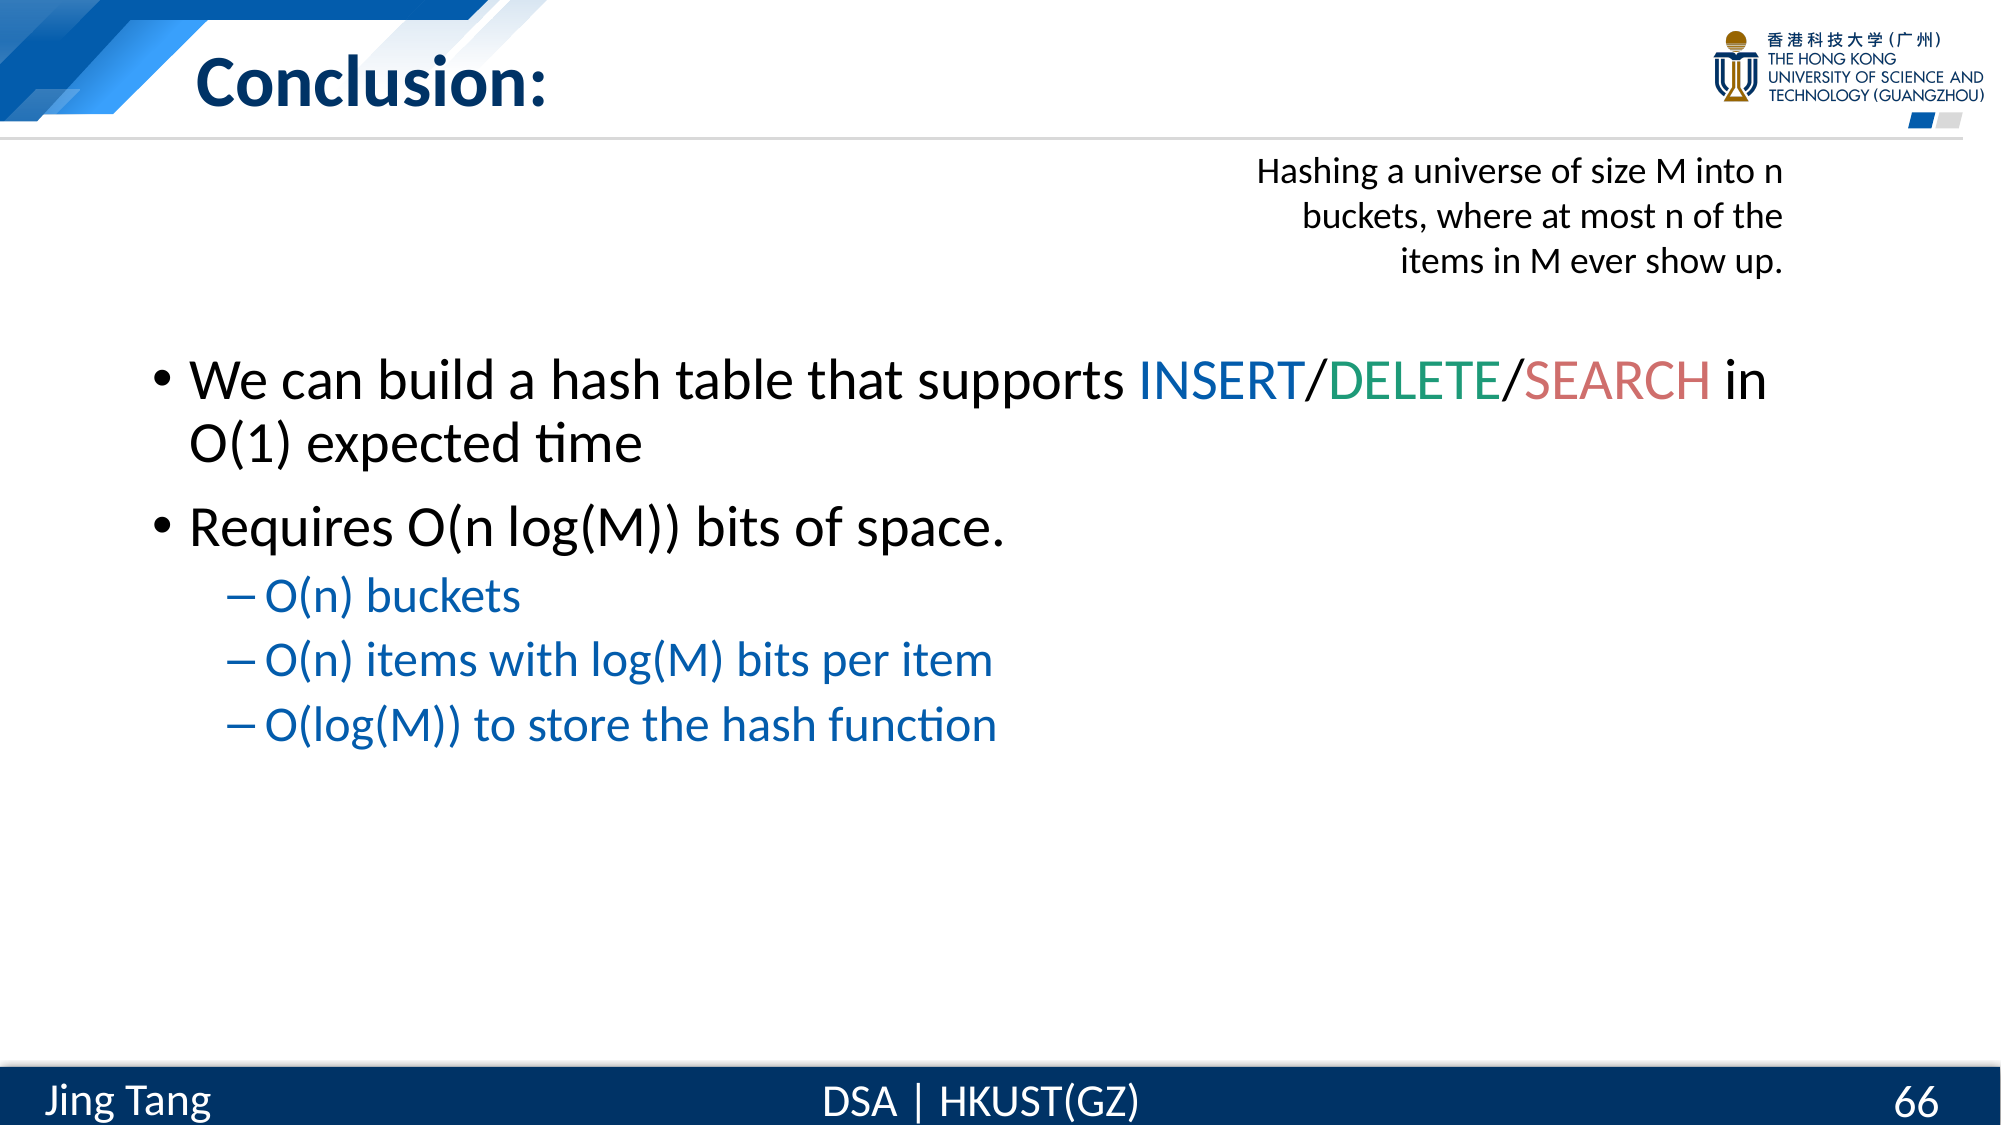

# Conclusion:
Hashing a universe of size M into n buckets, where at most n of the items in M ever show up.
We can build a hash table that supports INSERT/DELETE/SEARCH in O(1) expected time
Requires O(n log(M)) bits of space.
O(n) buckets
O(n) items with log(M) bits per item
O(log(M)) to store the hash function
66